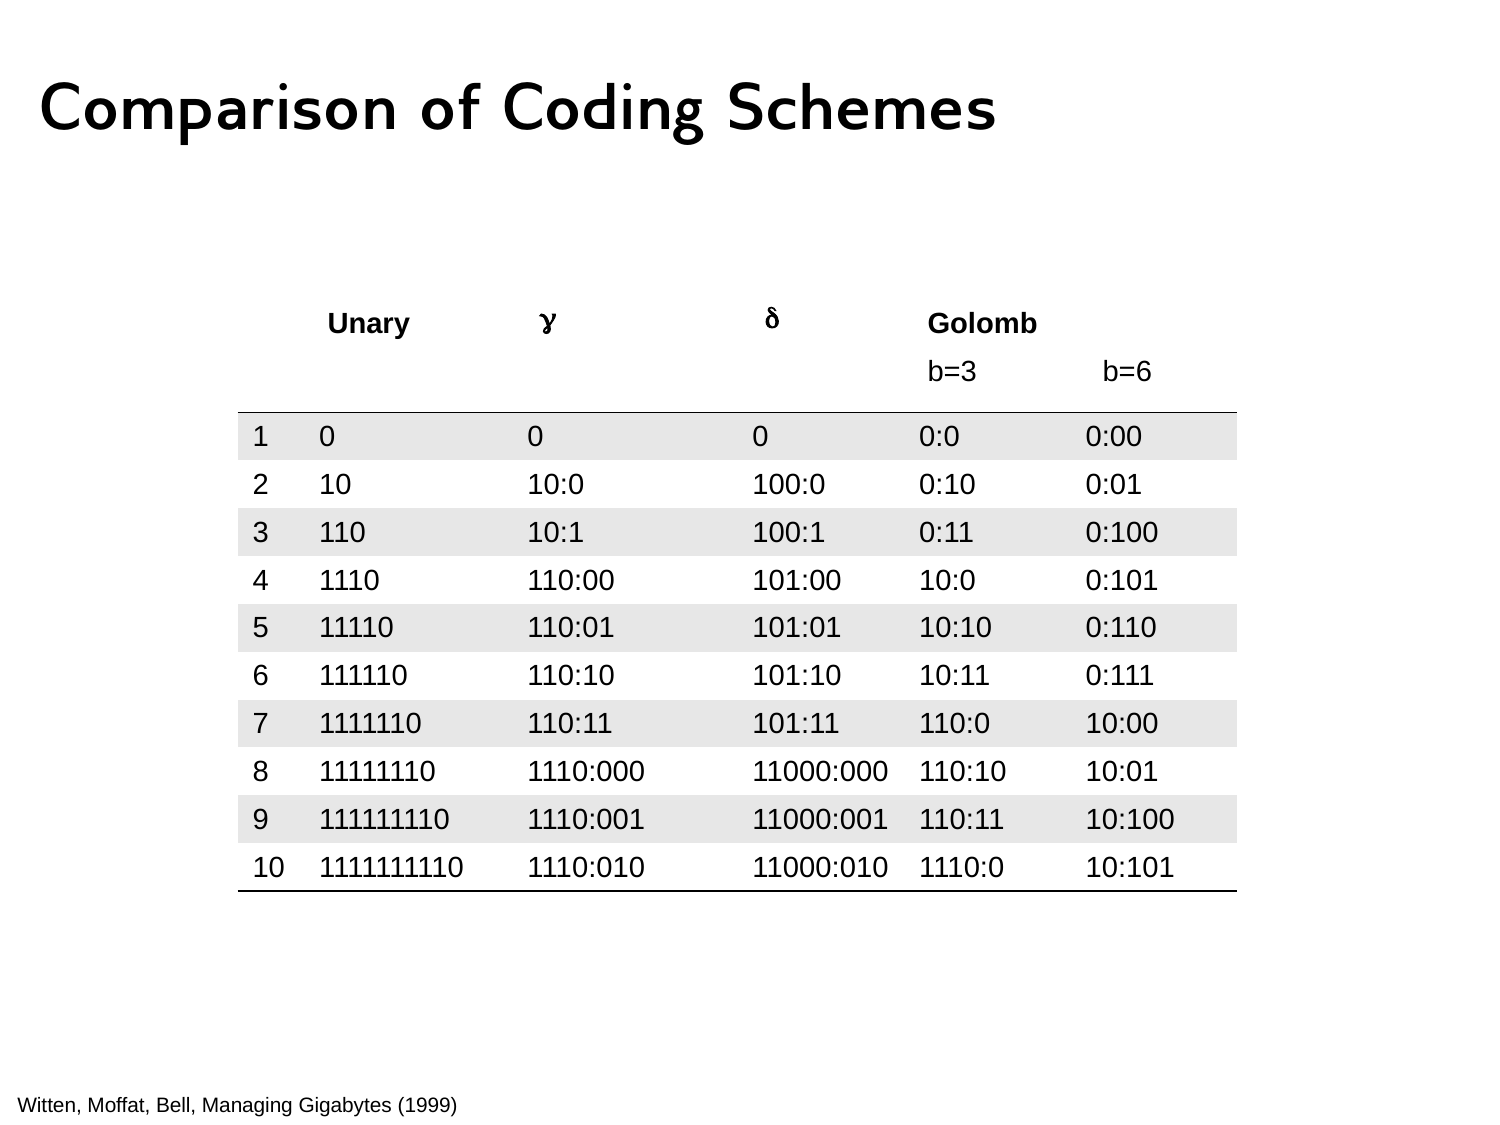

# Comparison of Coding Schemes
|  | Unary | γ | δ | Golomb |  |
| --- | --- | --- | --- | --- | --- |
|  |  |  |  | b=3 | b=6 |
| 1 | 0 | 0 | 0 | 0:0 | 0:00 |
| --- | --- | --- | --- | --- | --- |
| 2 | 10 | 10:0 | 100:0 | 0:10 | 0:01 |
| 3 | 110 | 10:1 | 100:1 | 0:11 | 0:100 |
| 4 | 1110 | 110:00 | 101:00 | 10:0 | 0:101 |
| 5 | 11110 | 110:01 | 101:01 | 10:10 | 0:110 |
| 6 | 111110 | 110:10 | 101:10 | 10:11 | 0:111 |
| 7 | 1111110 | 110:11 | 101:11 | 110:0 | 10:00 |
| 8 | 11111110 | 1110:000 | 11000:000 | 110:10 | 10:01 |
| 9 | 111111110 | 1110:001 | 11000:001 | 110:11 | 10:100 |
| 10 | 1111111110 | 1110:010 | 11000:010 | 1110:0 | 10:101 |
Witten, Moffat, Bell, Managing Gigabytes (1999)